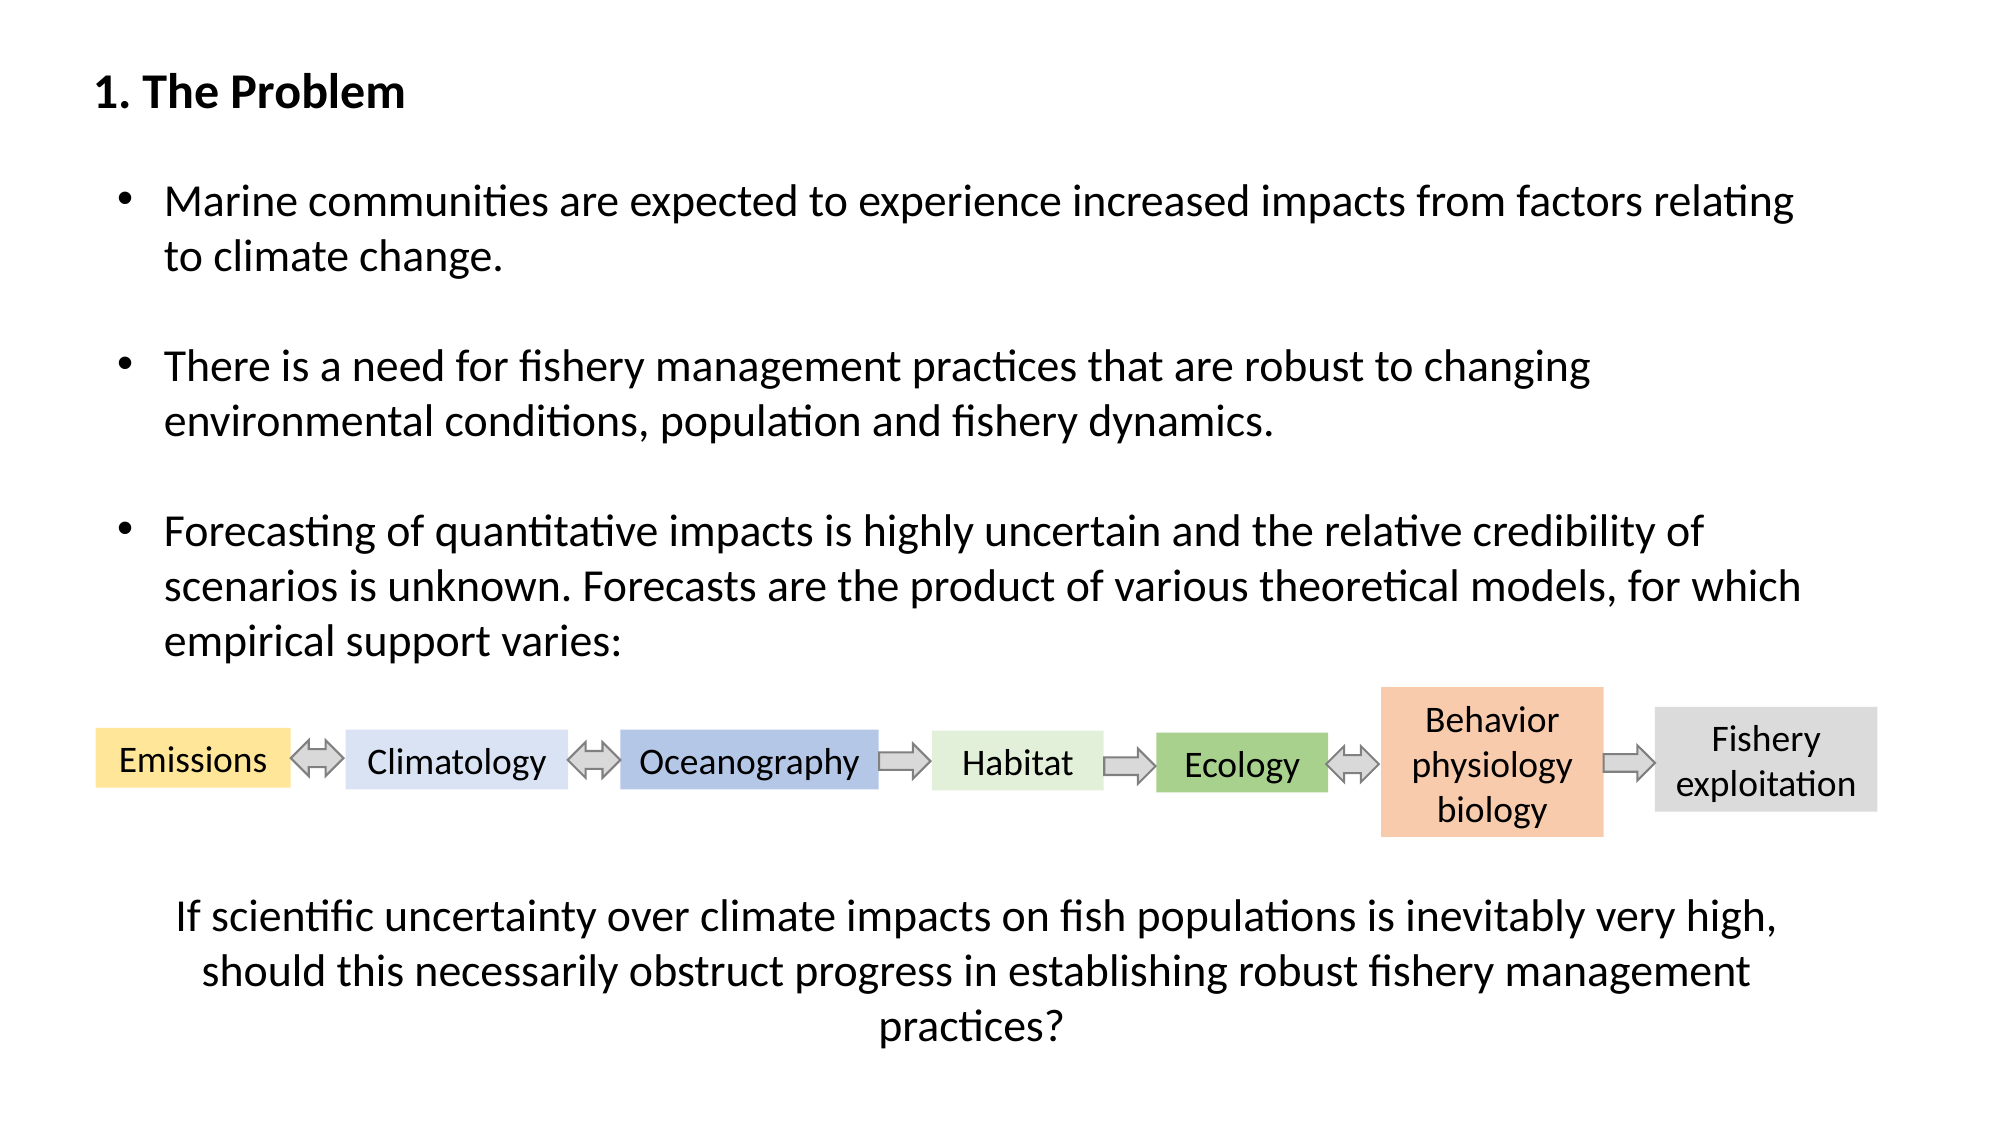

1. The Problem
Marine communities are expected to experience increased impacts from factors relating to climate change.

There is a need for fishery management practices that are robust to changing environmental conditions, population and fishery dynamics.

Forecasting of quantitative impacts is highly uncertain and the relative credibility of scenarios is unknown. Forecasts are the product of various theoretical models, for which empirical support varies:

If scientific uncertainty over climate impacts on fish populations is inevitably very high, should this necessarily obstruct progress in establishing robust fishery management practices?

Behavior physiology biology
Fishery exploitation
Emissions
Climatology
Oceanography
Habitat
Ecology